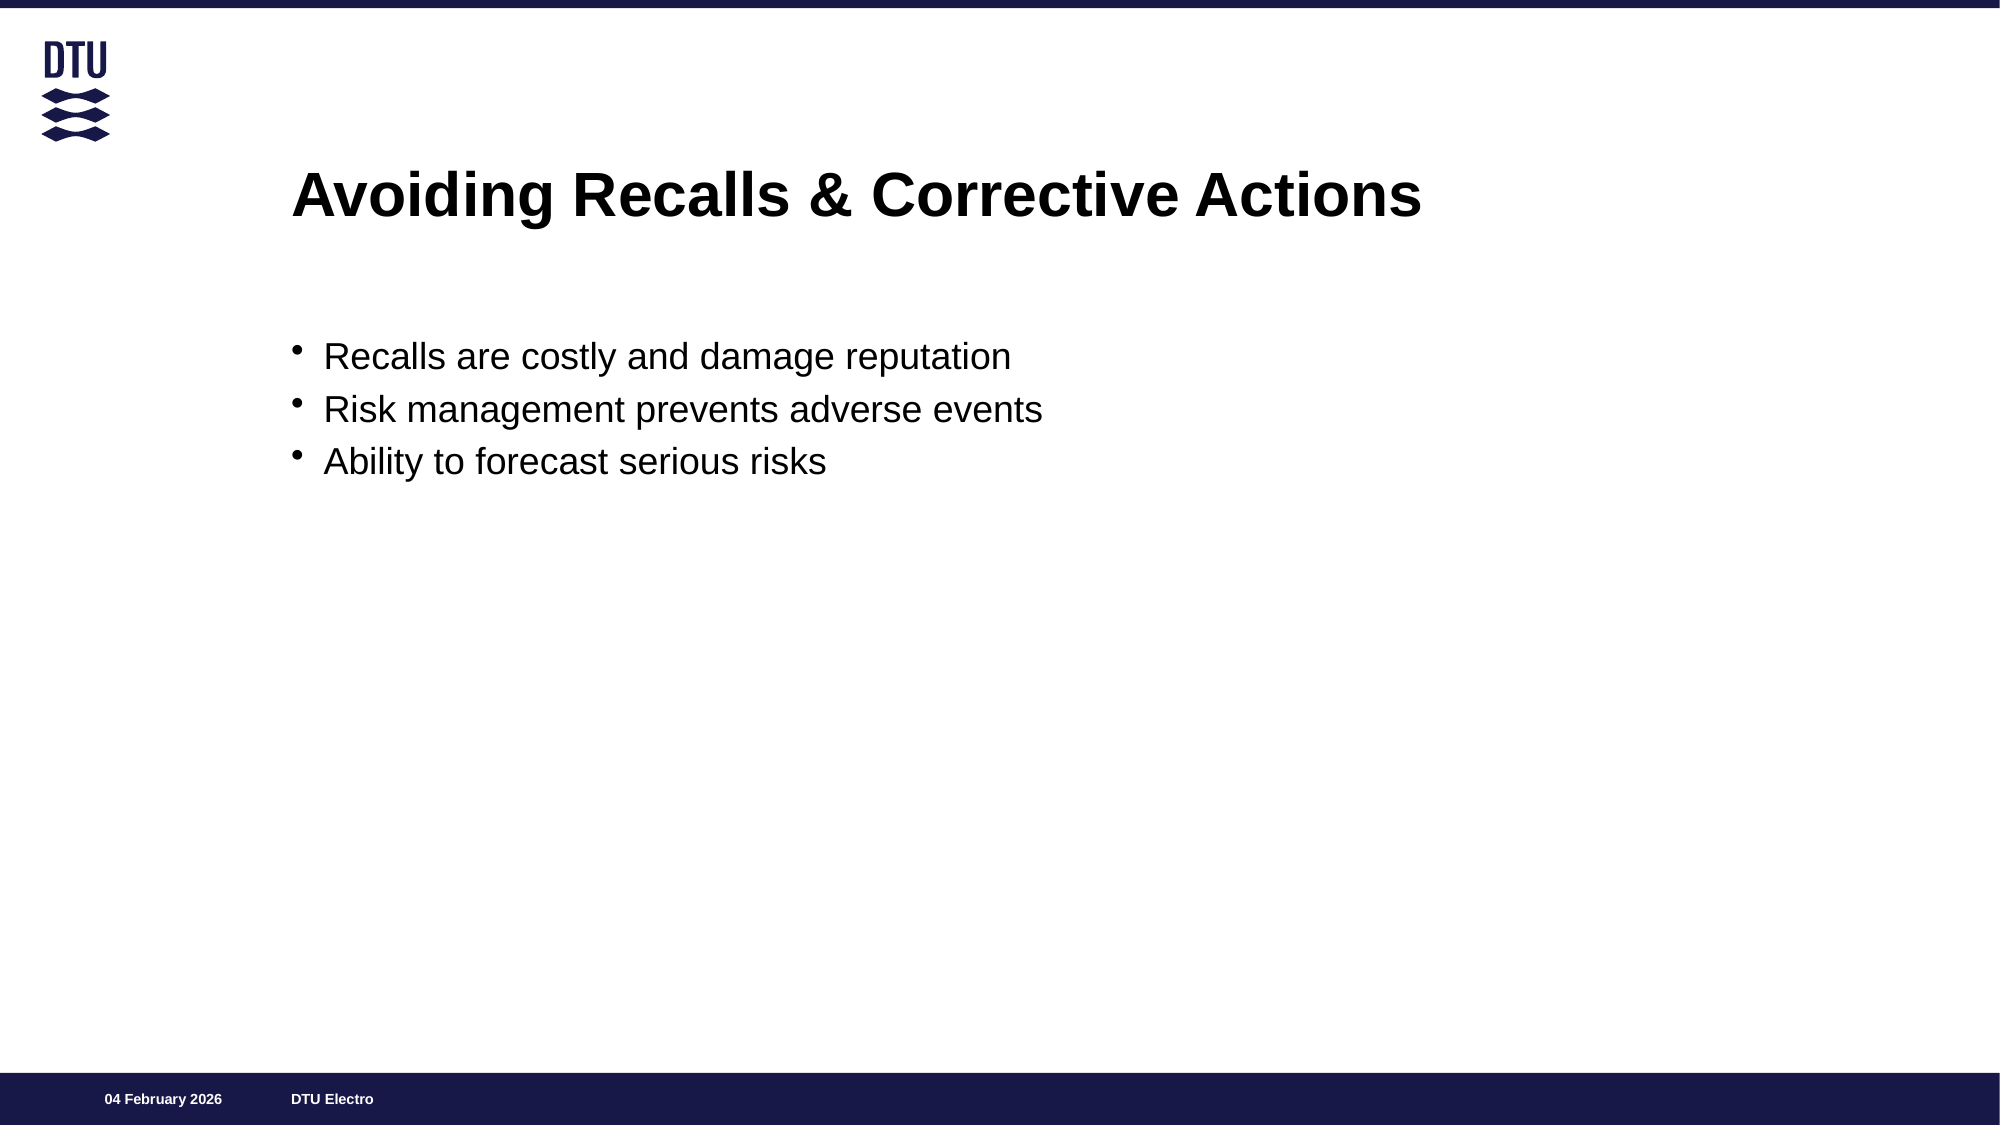

# Avoiding Recalls & Corrective Actions

Recalls are costly and damage reputation
Risk management prevents adverse events
Ability to forecast serious risks